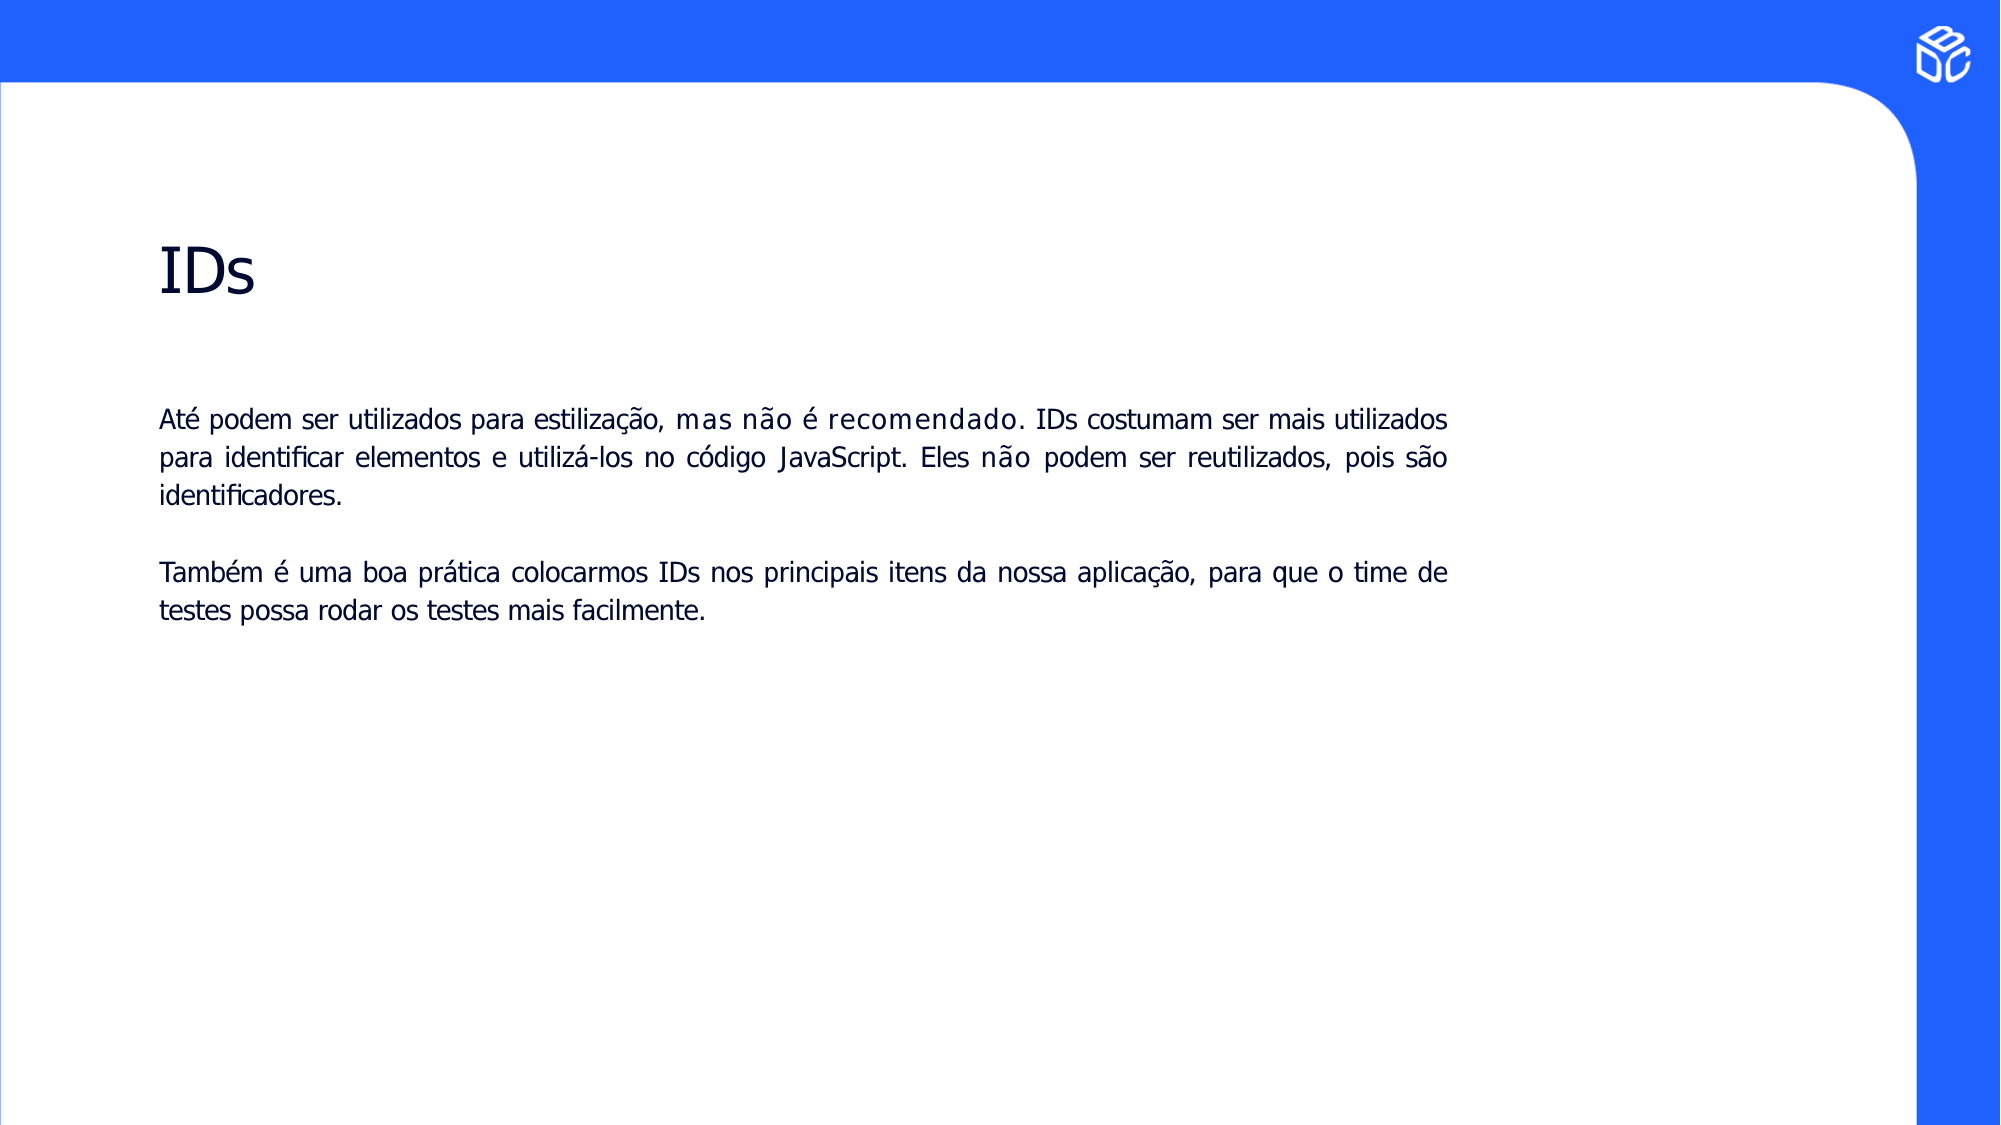

# IDs
Até podem ser utilizados para estilização, mas não é recomendado. IDs costumam ser mais utilizados para identificar elementos e utilizá-los no código JavaScript. Eles não podem ser reutilizados, pois são identificadores.

Também é uma boa prática colocarmos IDs nos principais itens da nossa aplicação, para que o time de testes possa rodar os testes mais facilmente.